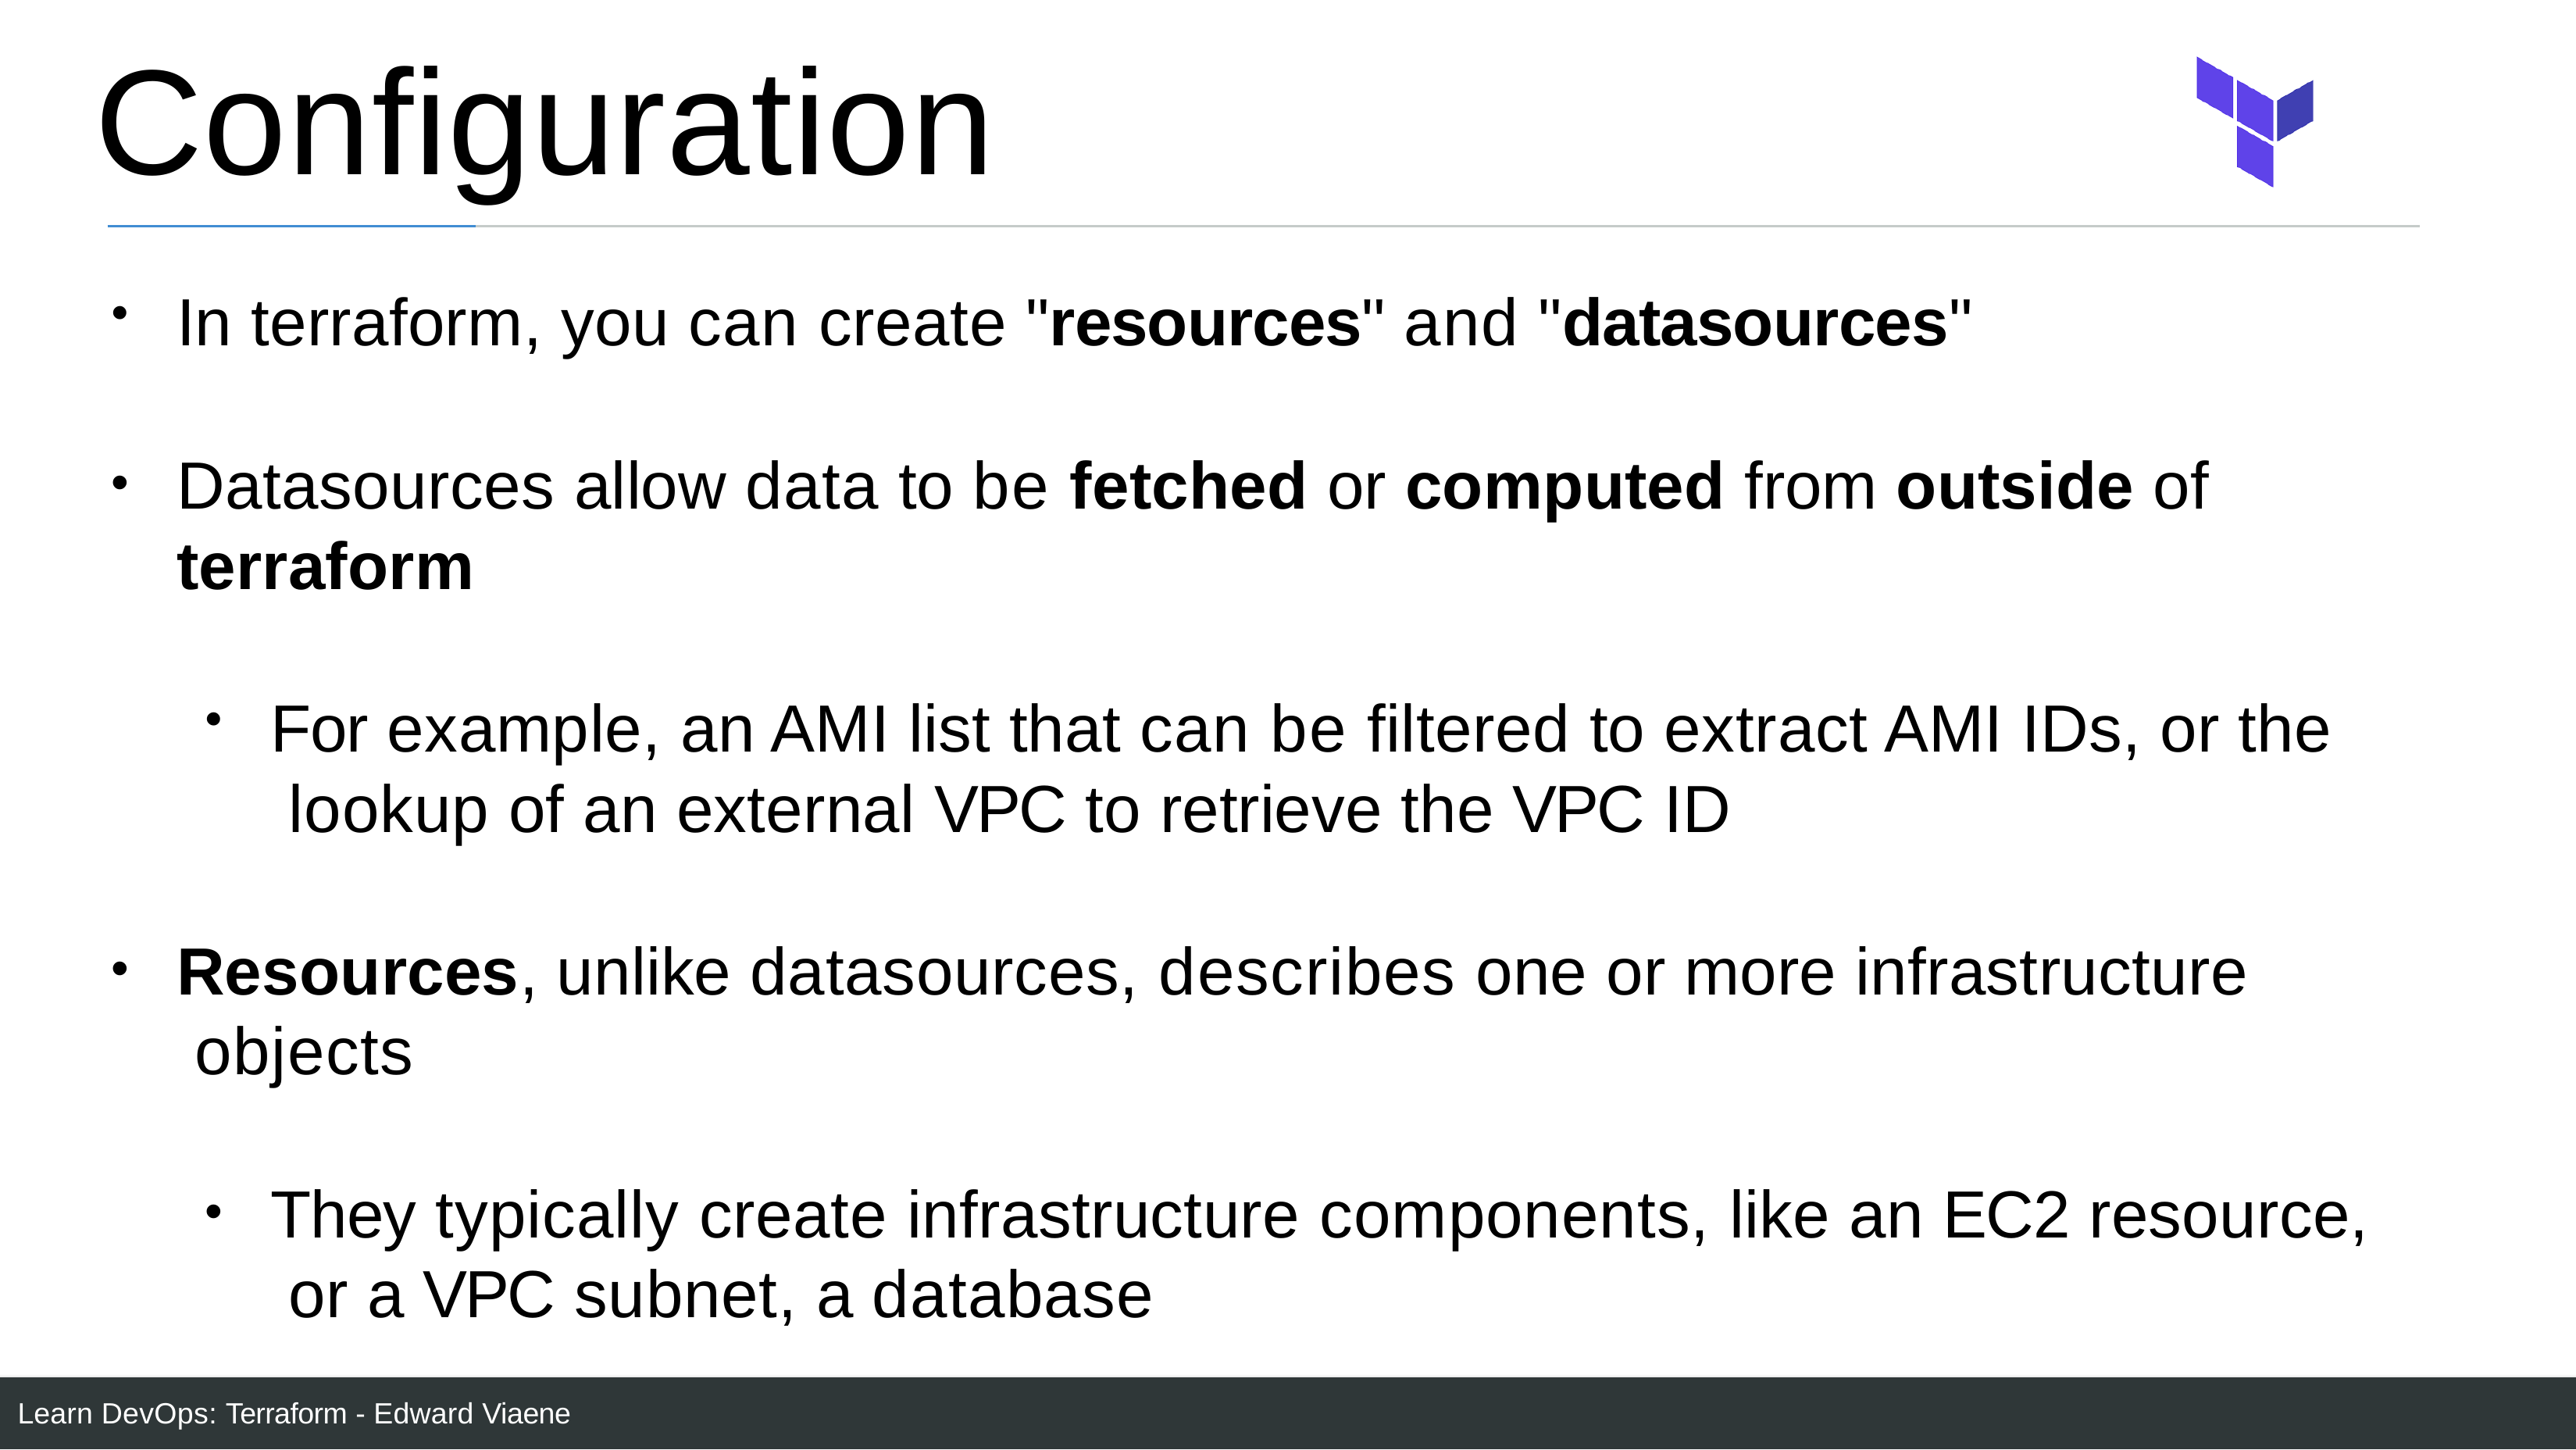

# Configuration
In terraform, you can create "resources" and "datasources"

Datasources allow data to be fetched or computed from outside of
terraform

For example, an AMI list that can be filtered to extract AMI IDs, or the  lookup of an external VPC to retrieve the VPC ID

Resources, unlike datasources, describes one or more infrastructure  objects

They typically create infrastructure components, like an EC2 resource,  or a VPC subnet, a database
Learn DevOps: Terraform - Edward Viaene